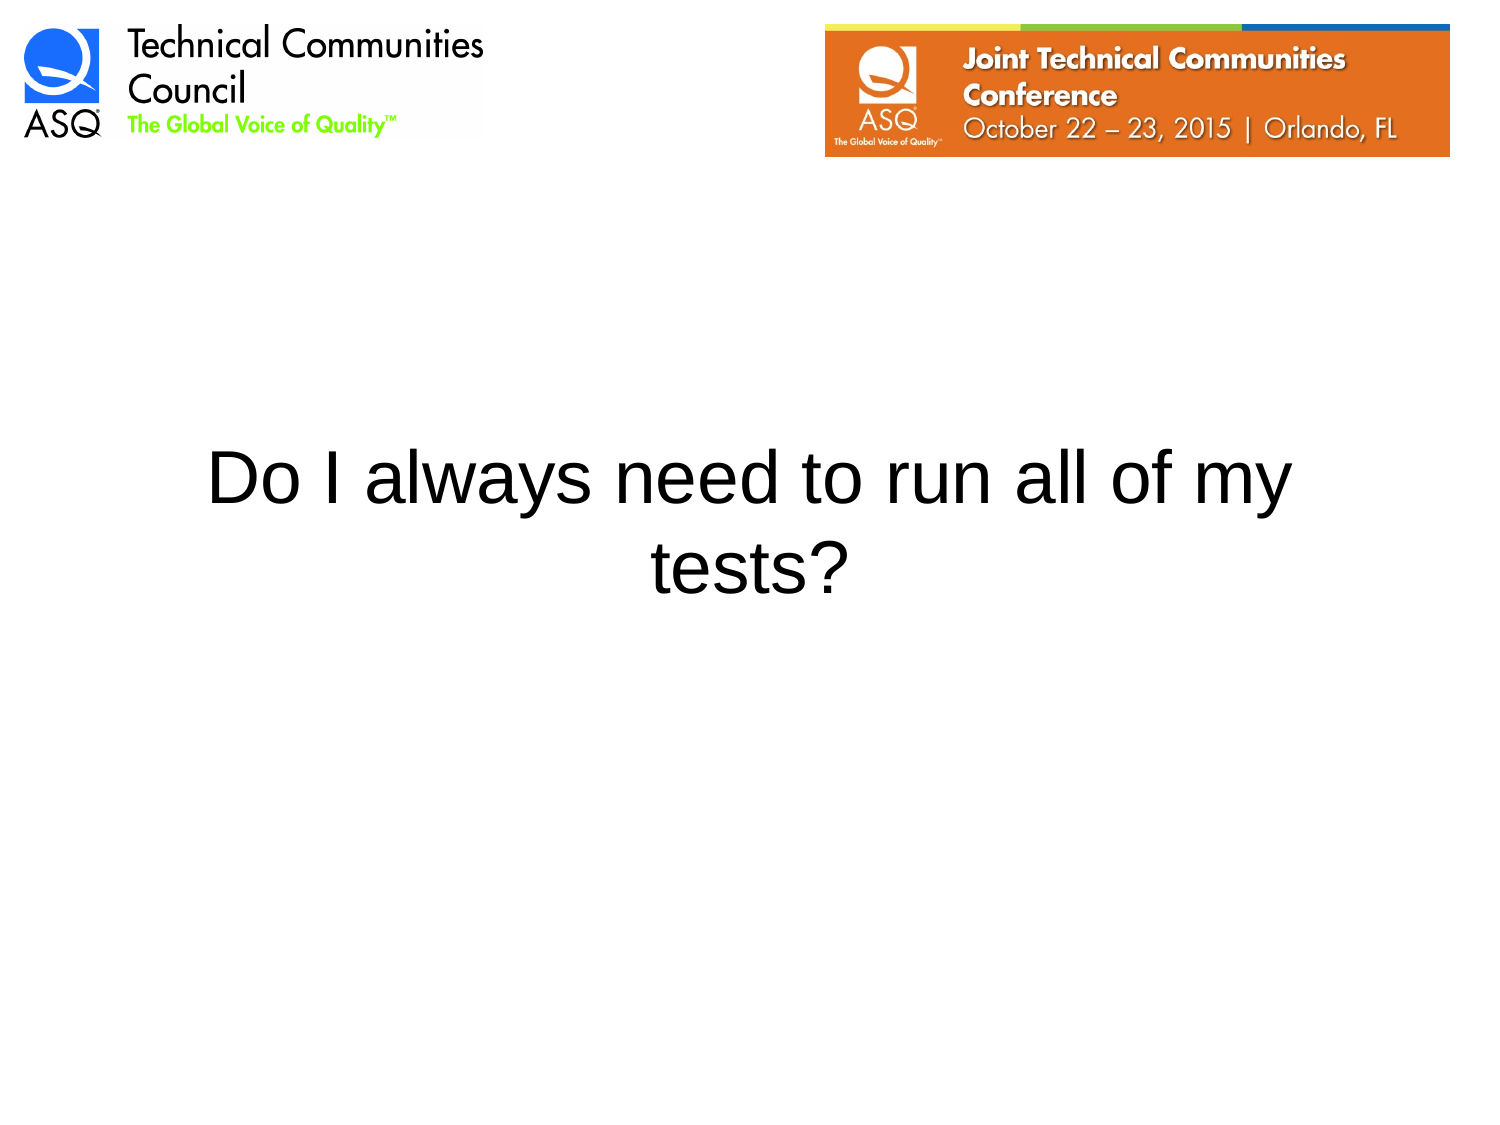

# Do I always need to run all of my tests?